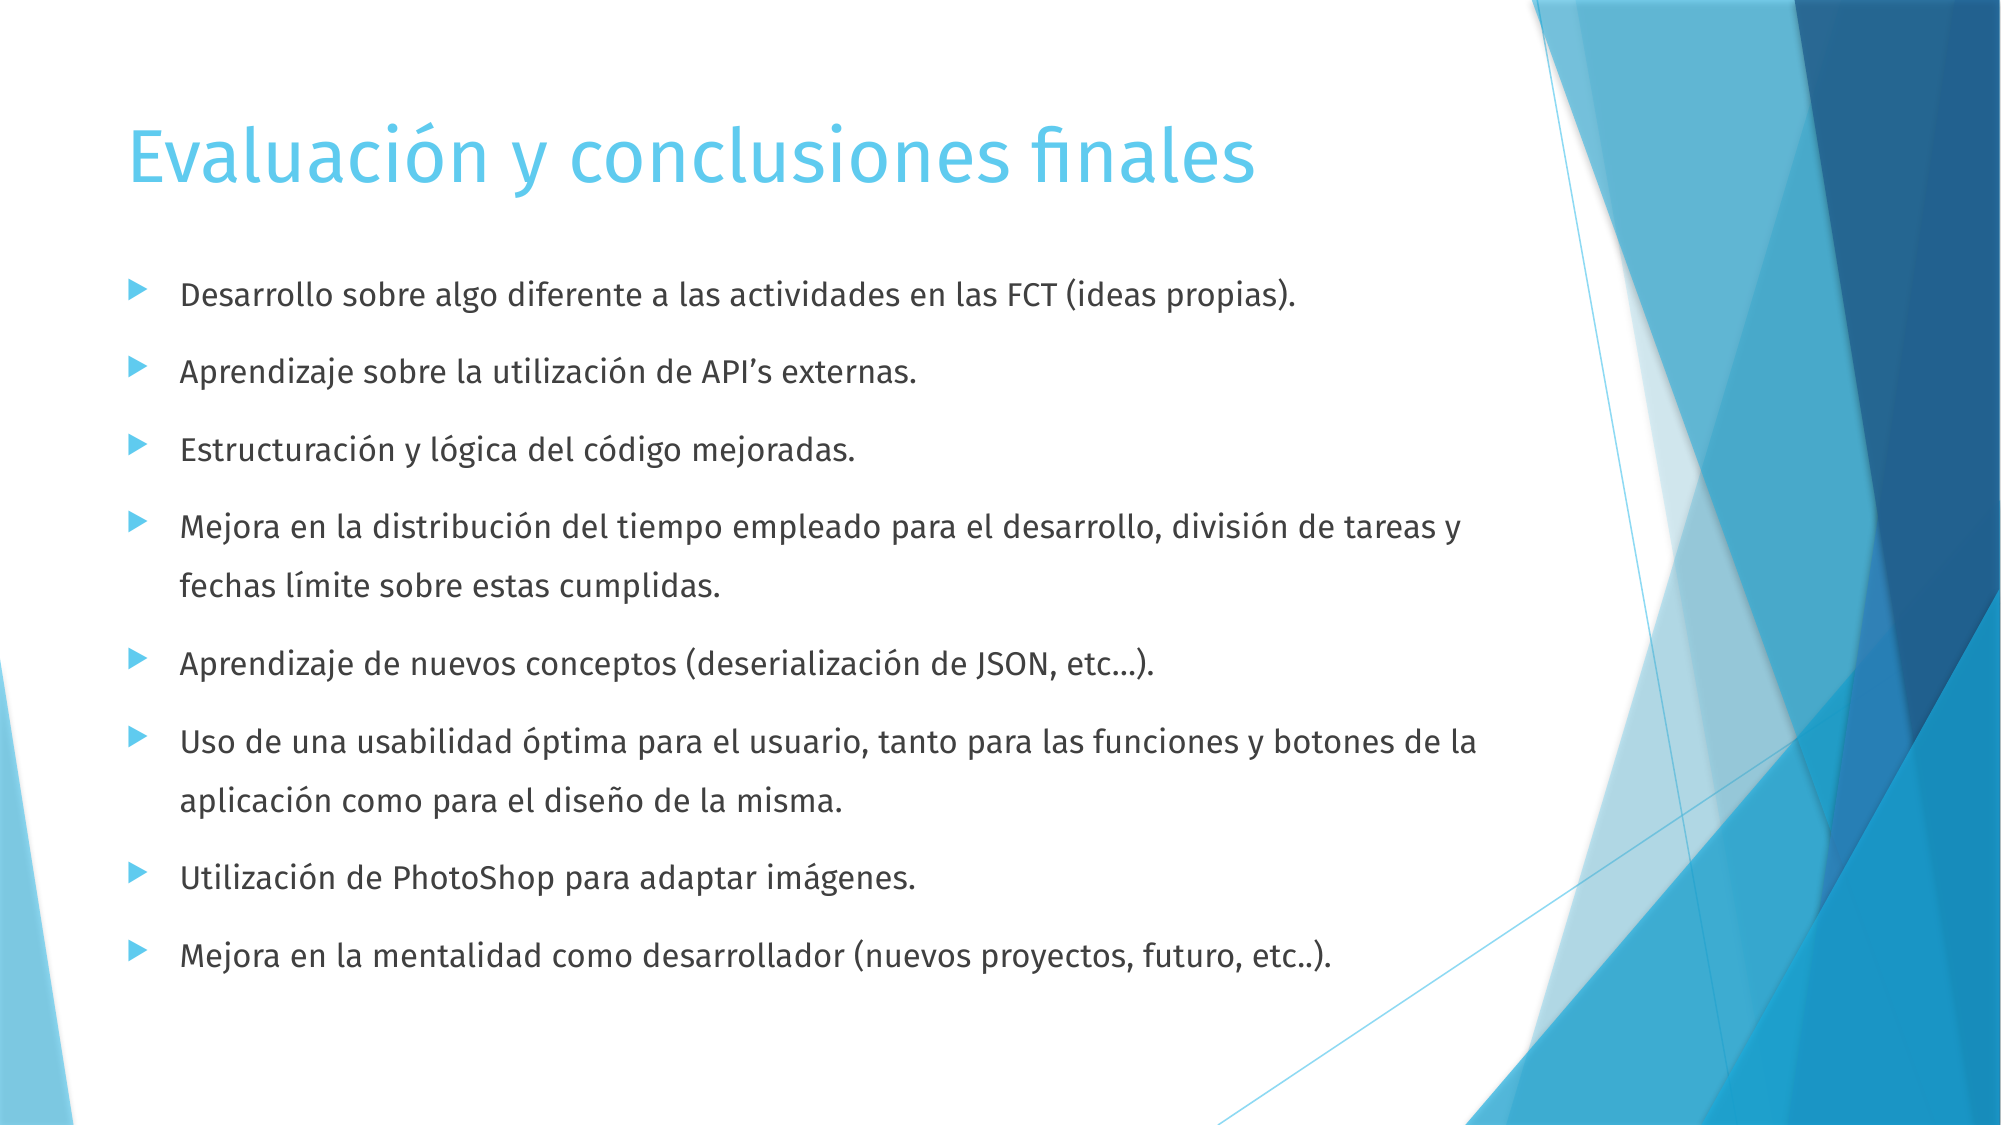

# Evaluación y conclusiones finales
Desarrollo sobre algo diferente a las actividades en las FCT (ideas propias).
Aprendizaje sobre la utilización de API’s externas.
Estructuración y lógica del código mejoradas.
Mejora en la distribución del tiempo empleado para el desarrollo, división de tareas y fechas límite sobre estas cumplidas.
Aprendizaje de nuevos conceptos (deserialización de JSON, etc…).
Uso de una usabilidad óptima para el usuario, tanto para las funciones y botones de la aplicación como para el diseño de la misma.
Utilización de PhotoShop para adaptar imágenes.
Mejora en la mentalidad como desarrollador (nuevos proyectos, futuro, etc..).